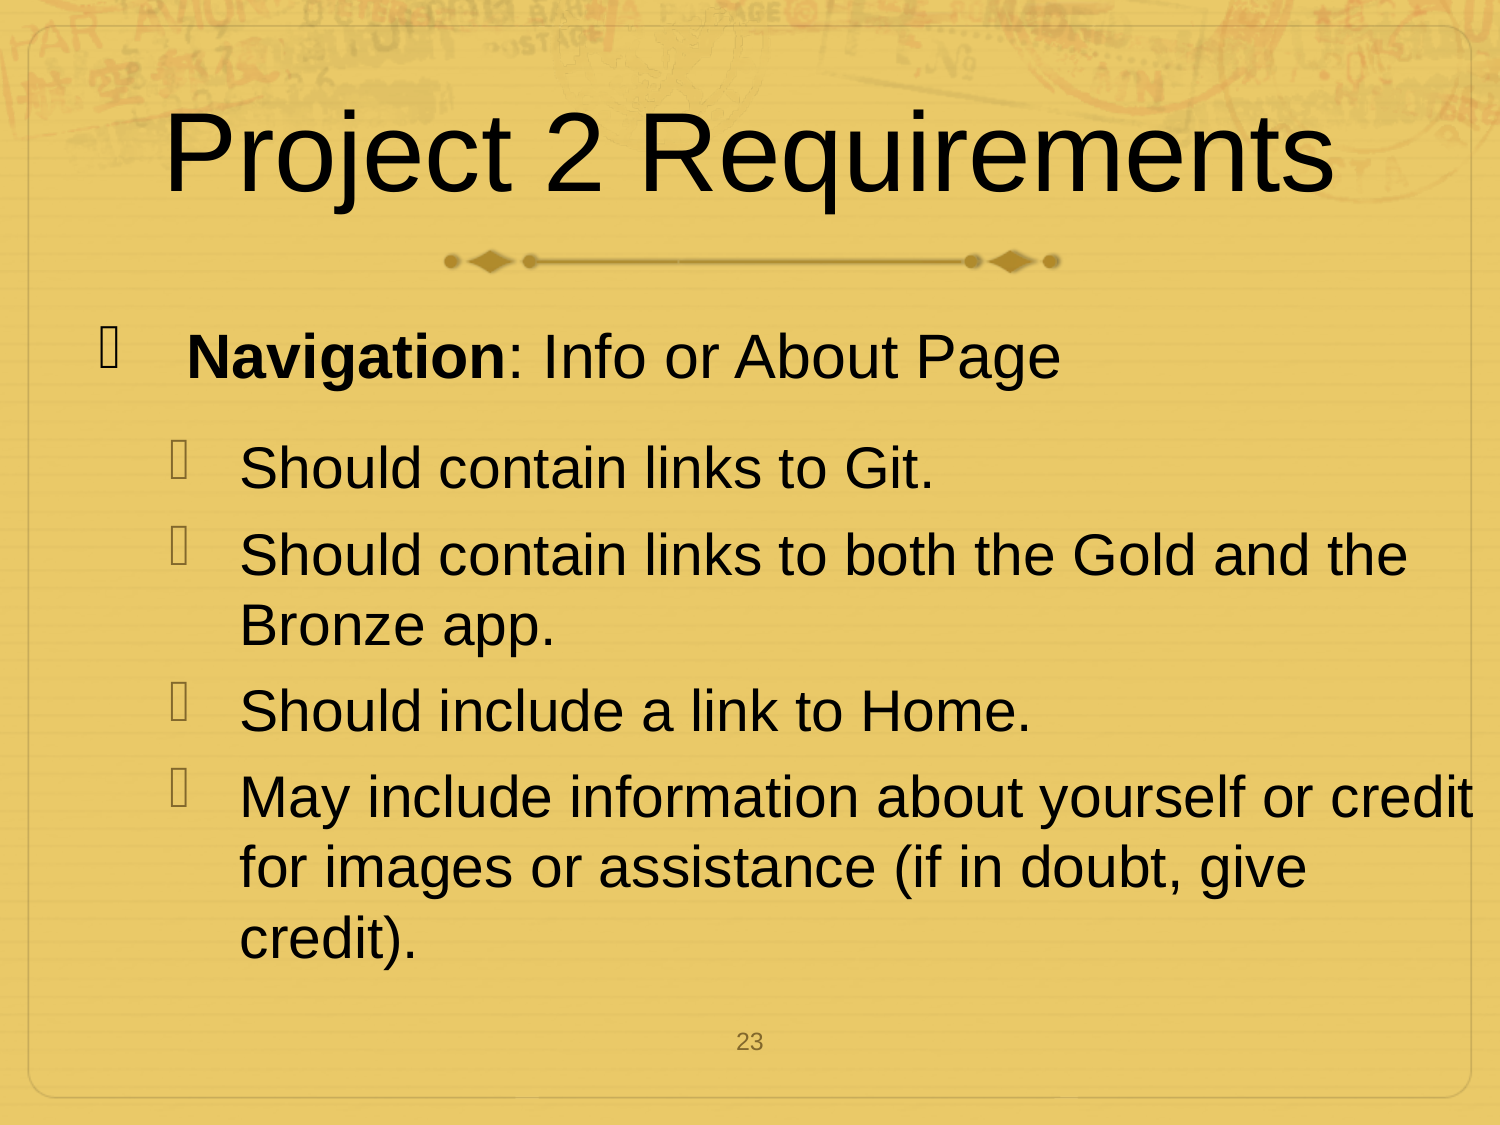

# Project 2 Requirements
 Navigation: Info or About Page
Should contain links to Git.
Should contain links to both the Gold and the Bronze app.
Should include a link to Home.
May include information about yourself or credit for images or assistance (if in doubt, give credit).

23